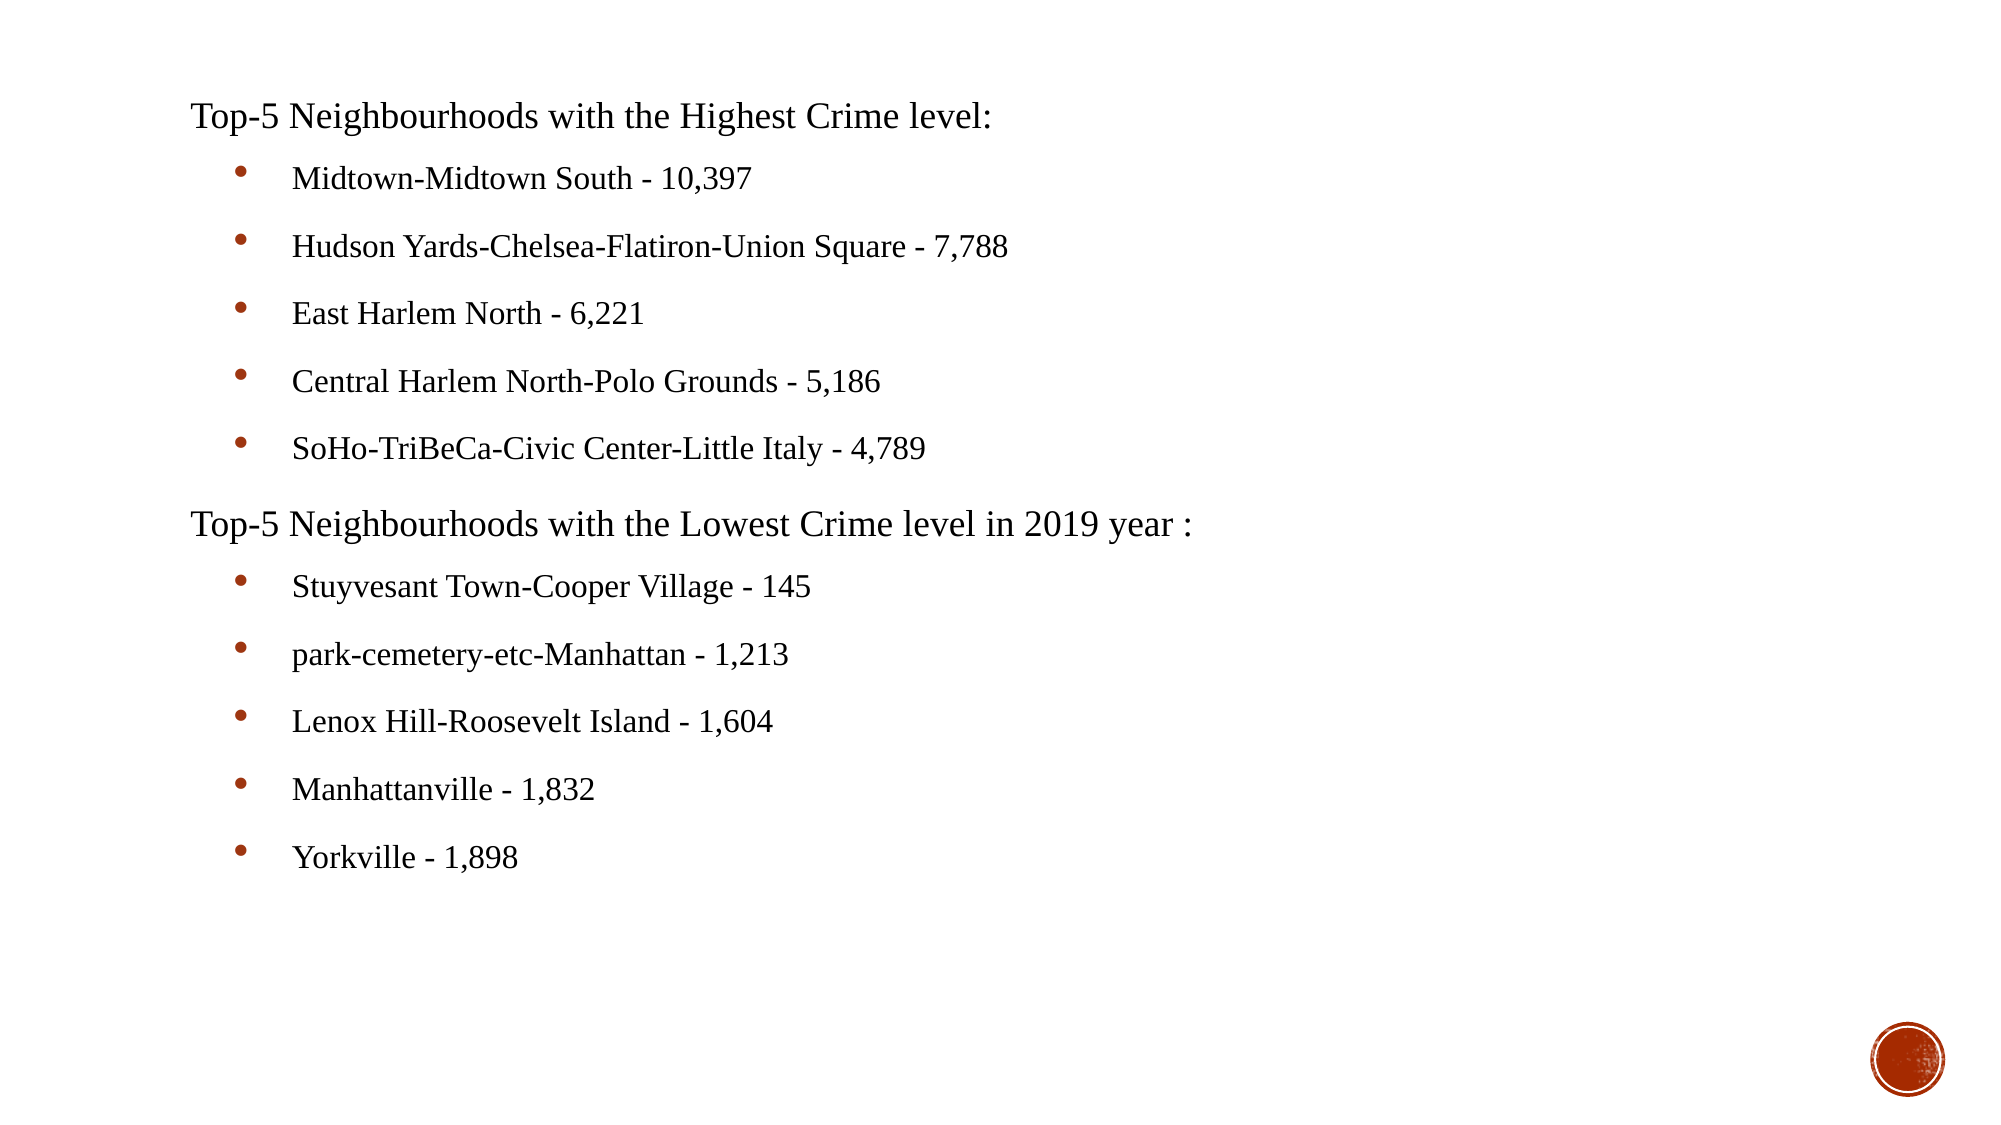

Top-5 Neighbourhoods with the Highest Crime level:
Midtown-Midtown South - 10,397
Hudson Yards-Chelsea-Flatiron-Union Square - 7,788
East Harlem North - 6,221
Central Harlem North-Polo Grounds - 5,186
SoHo-TriBeCa-Civic Center-Little Italy - 4,789
Top-5 Neighbourhoods with the Lowest Crime level in 2019 year :
Stuyvesant Town-Cooper Village - 145
park-cemetery-etc-Manhattan - 1,213
Lenox Hill-Roosevelt Island - 1,604
Manhattanville - 1,832
Yorkville - 1,898